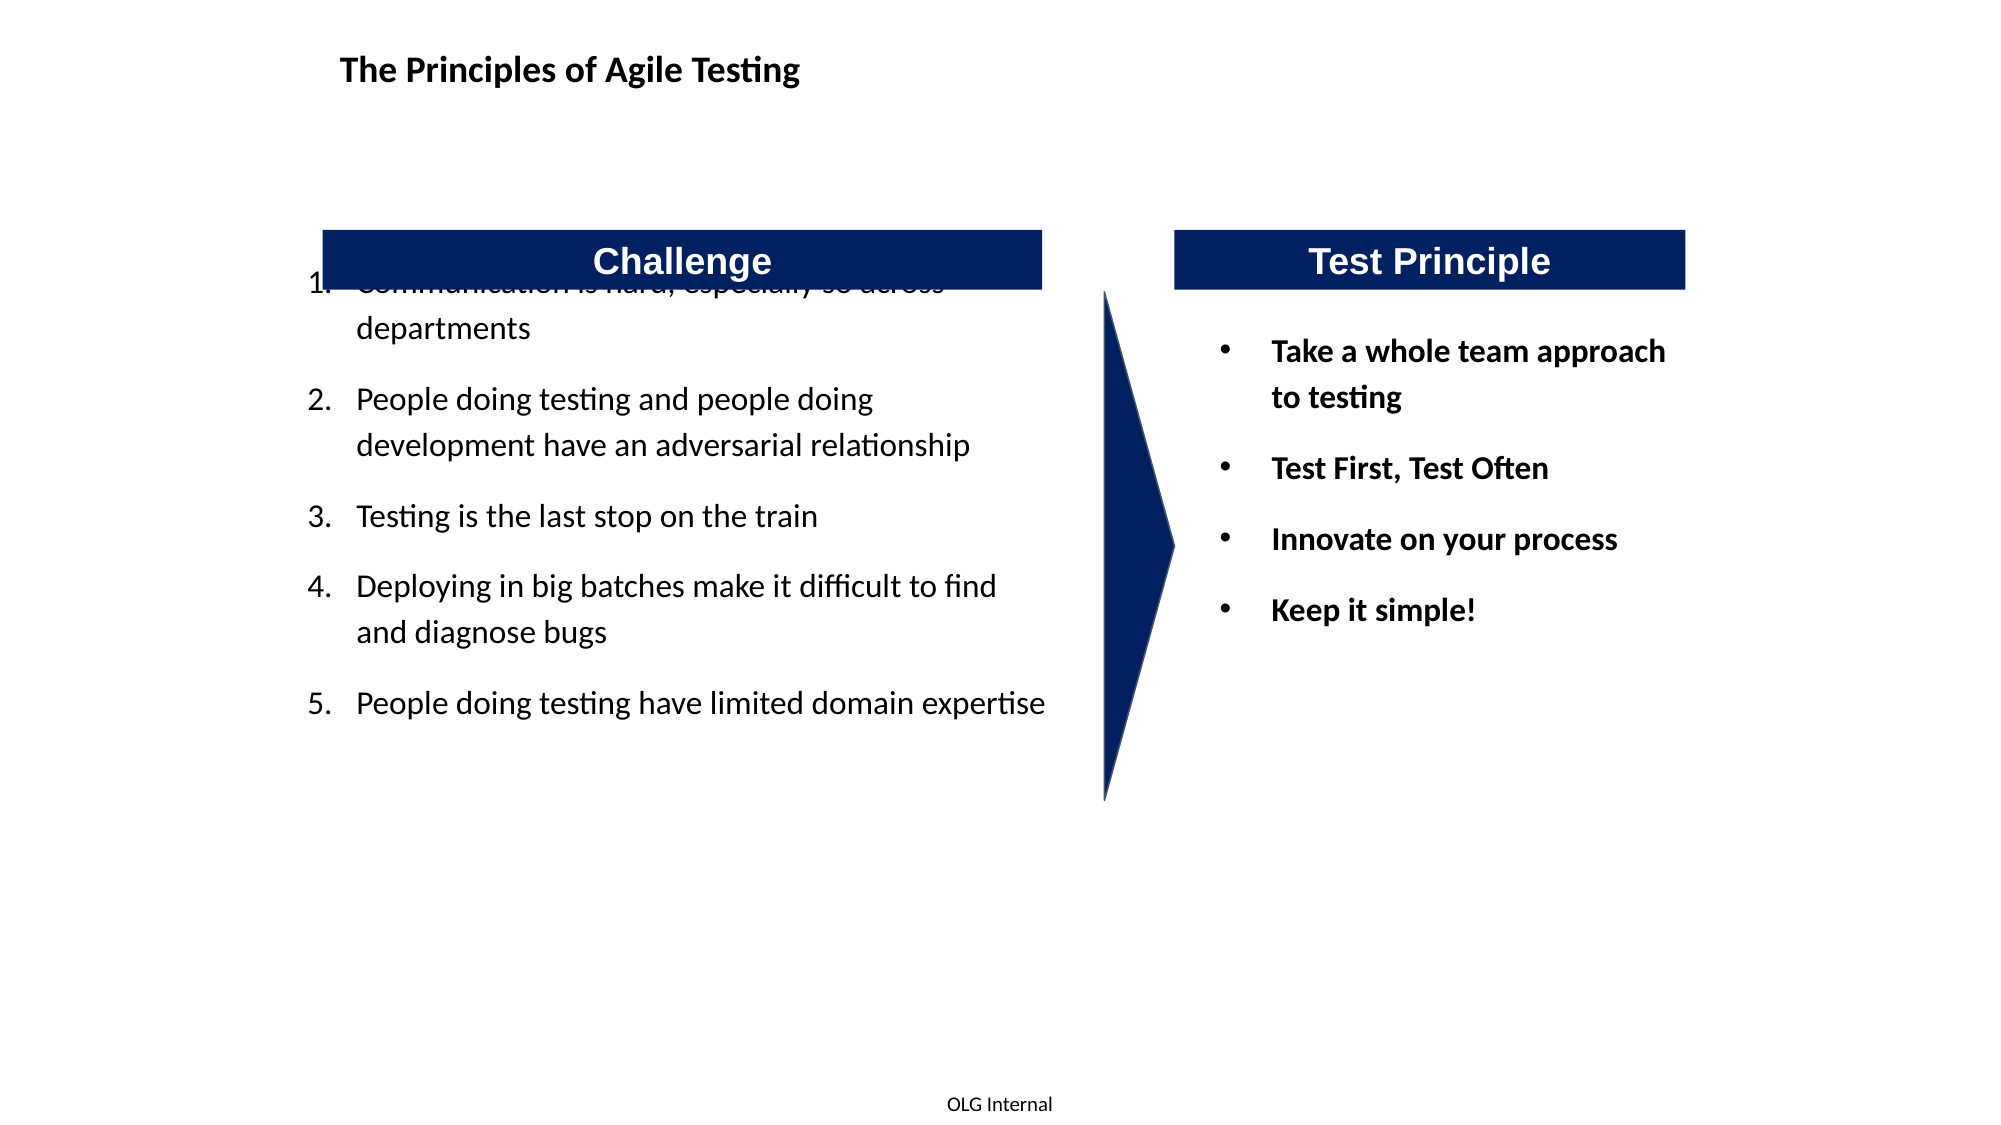

# The Principles of Agile Testing
Challenge
Test Principle
Communication is hard, especially so across departments
People doing testing and people doing development have an adversarial relationship
Testing is the last stop on the train
Deploying in big batches make it difficult to find and diagnose bugs
People doing testing have limited domain expertise

Take a whole team approach to testing
Test First, Test Often
Innovate on your process
Keep it simple!